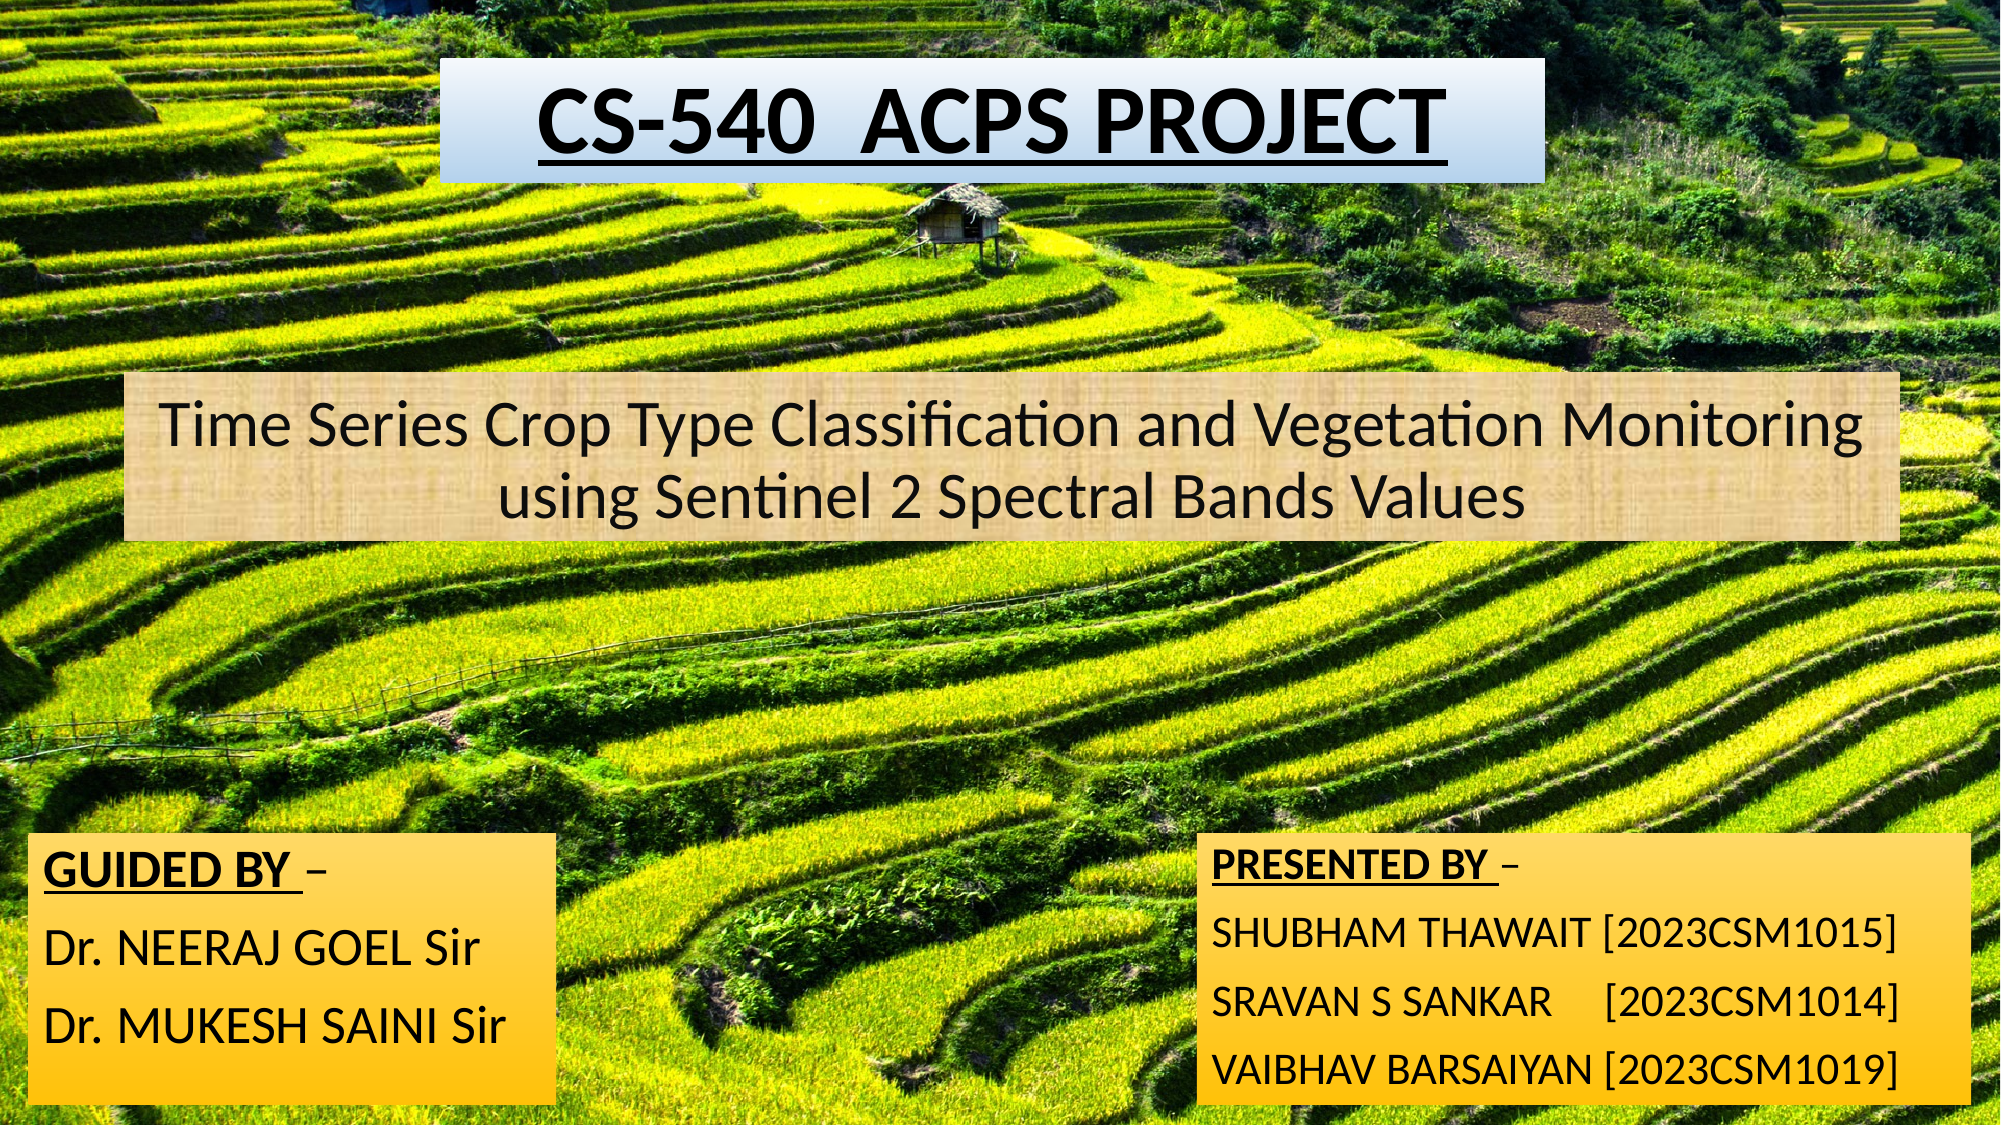

CS-540  ACPS PROJECT
# Time Series Crop Type Classification and Vegetation Monitoring using Sentinel 2 Spectral Bands Values
GUIDED BY –
Dr. NEERAJ GOEL Sir
Dr. MUKESH SAINI Sir

PRESENTED BY –
SHUBHAM THAWAIT [2023CSM1015]
SRAVAN S SANKAR     [2023CSM1014]
VAIBHAV BARSAIYAN [2023CSM1019]